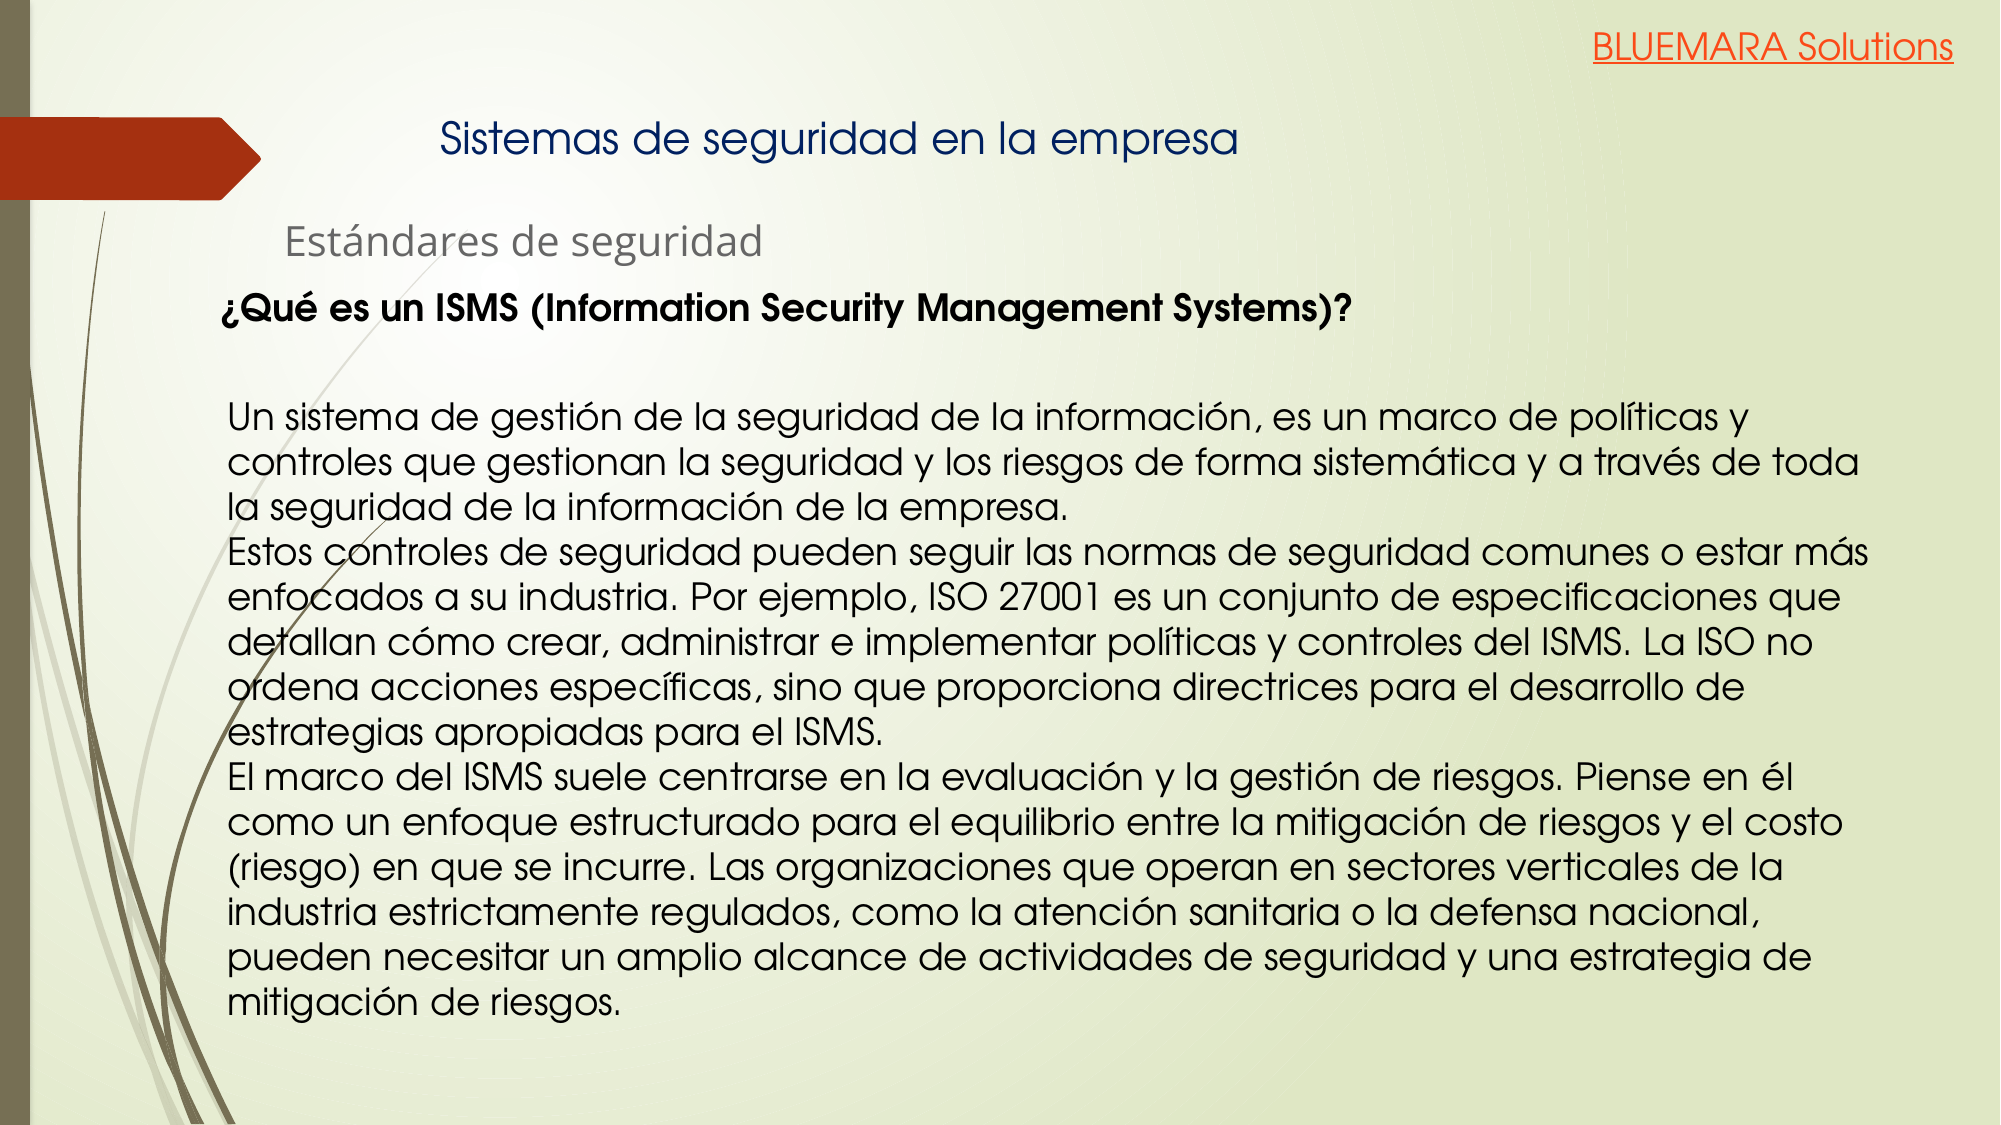

BLUEMARA Solutions
Sistemas de seguridad en la empresa
Estándares de seguridad
¿Qué es un ISMS (Information Security Management Systems)?
Un sistema de gestión de la seguridad de la información, es un marco de políticas y controles que gestionan la seguridad y los riesgos de forma sistemática y a través de toda la seguridad de la información de la empresa.
Estos controles de seguridad pueden seguir las normas de seguridad comunes o estar más enfocados a su industria. Por ejemplo, ISO 27001 es un conjunto de especificaciones que detallan cómo crear, administrar e implementar políticas y controles del ISMS. La ISO no ordena acciones específicas, sino que proporciona directrices para el desarrollo de estrategias apropiadas para el ISMS.
El marco del ISMS suele centrarse en la evaluación y la gestión de riesgos. Piense en él como un enfoque estructurado para el equilibrio entre la mitigación de riesgos y el costo (riesgo) en que se incurre. Las organizaciones que operan en sectores verticales de la industria estrictamente regulados, como la atención sanitaria o la defensa nacional, pueden necesitar un amplio alcance de actividades de seguridad y una estrategia de mitigación de riesgos.